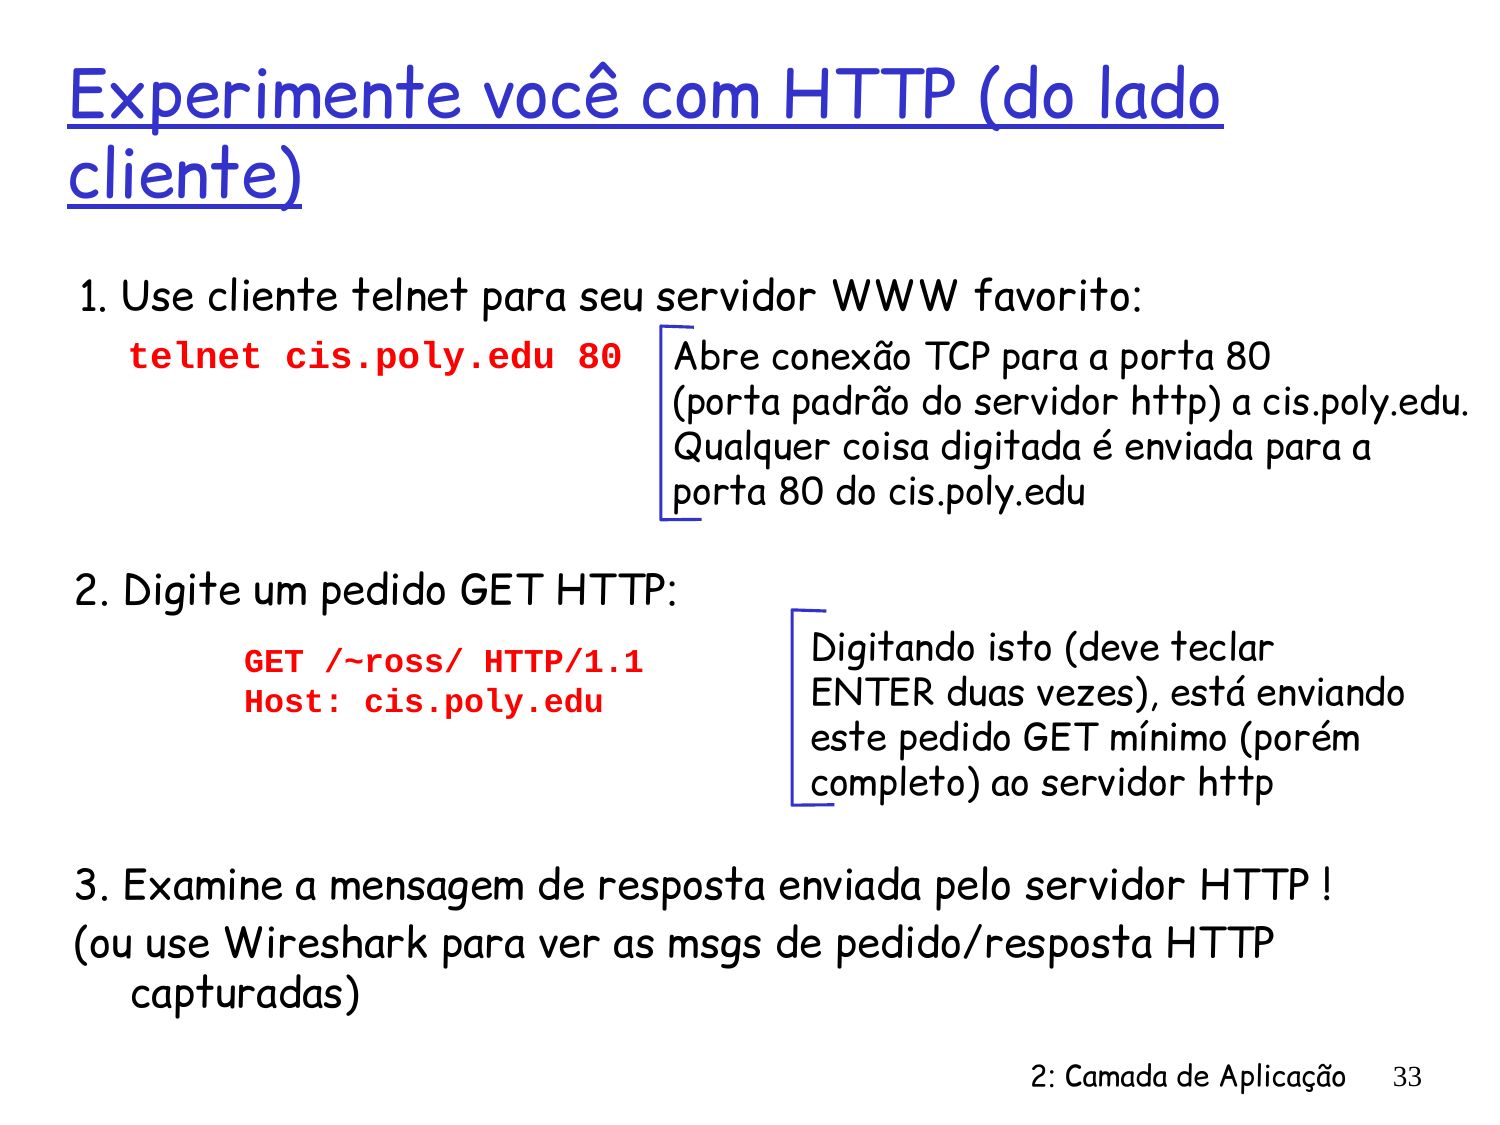

# Experimente você com HTTP (do lado cliente)
1. Use cliente telnet para seu servidor WWW favorito:

telnet cis.poly.edu 80
Abre conexão TCP para a porta 80
(porta padrão do servidor http) a cis.poly.edu.
Qualquer coisa digitada é enviada para a
porta 80 do cis.poly.edu

2. Digite um pedido GET HTTP:

Digitando isto (deve teclar
ENTER duas vezes), está enviando
este pedido GET mínimo (porém
completo) ao servidor http
GET /~ross/ HTTP/1.1
Host: cis.poly.edu
3. Examine a mensagem de resposta enviada pelo servidor HTTP !
(ou use Wireshark para ver as msgs de pedido/resposta HTTP capturadas)
2: Camada de Aplicação
33